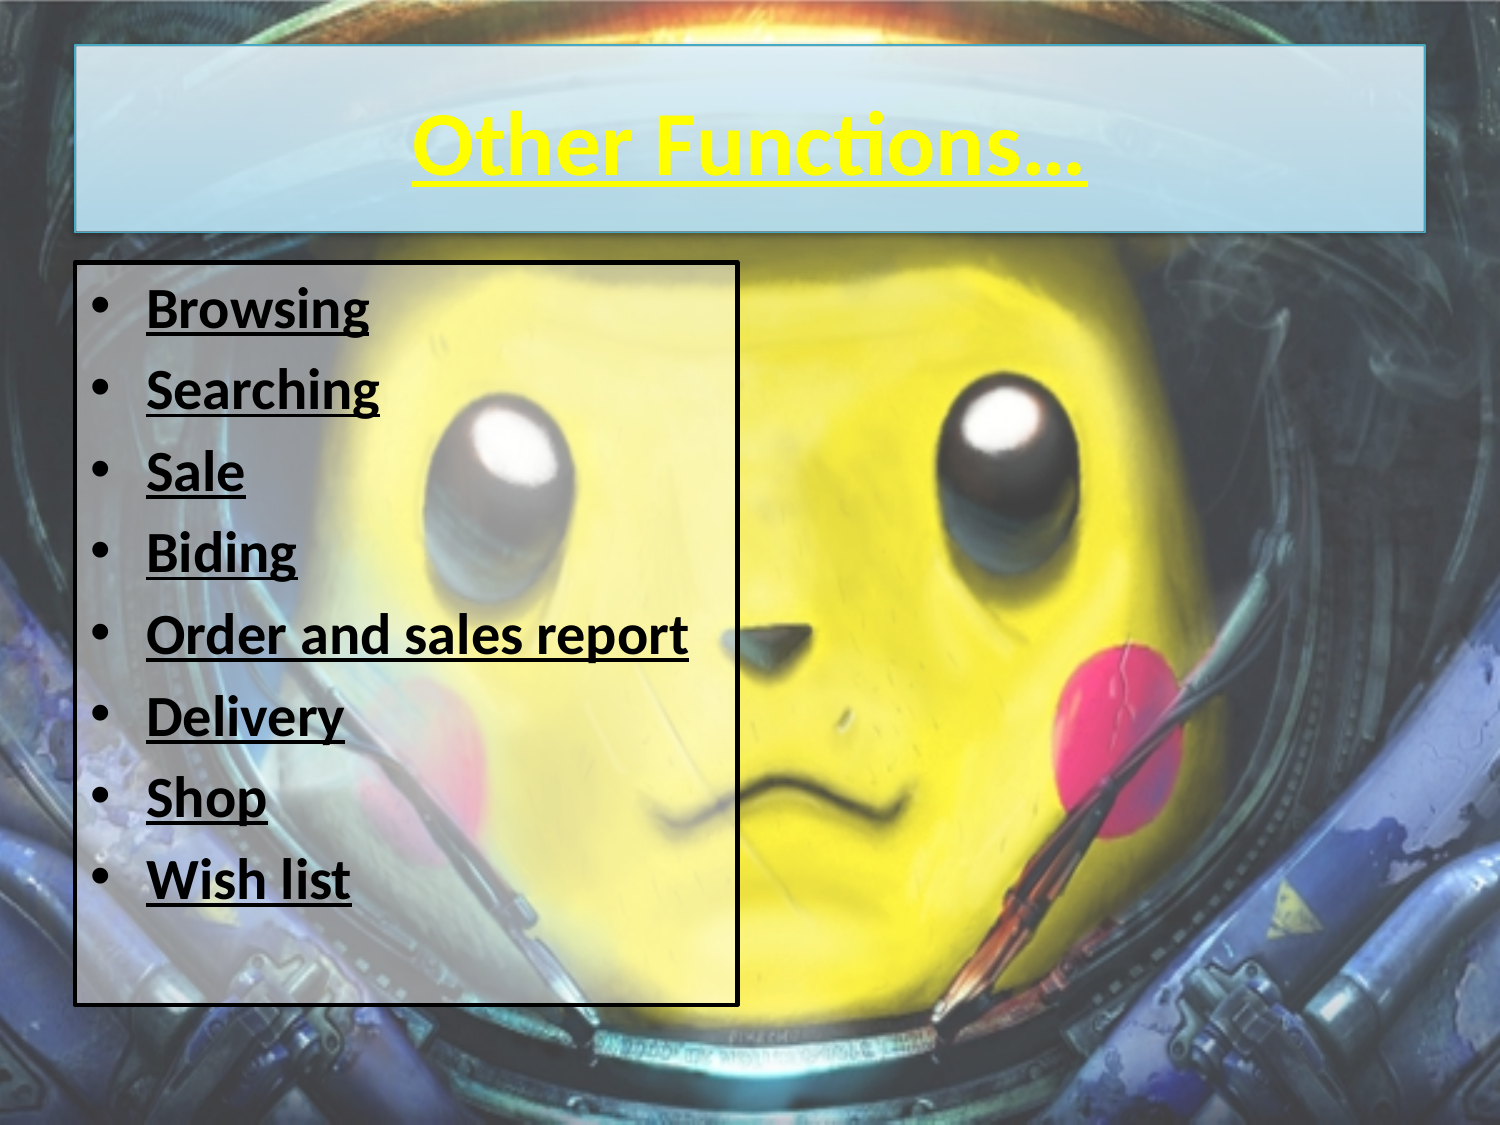

# Other Functions…
Browsing
Searching
Sale
Biding
Order and sales report
Delivery
Shop
Wish list